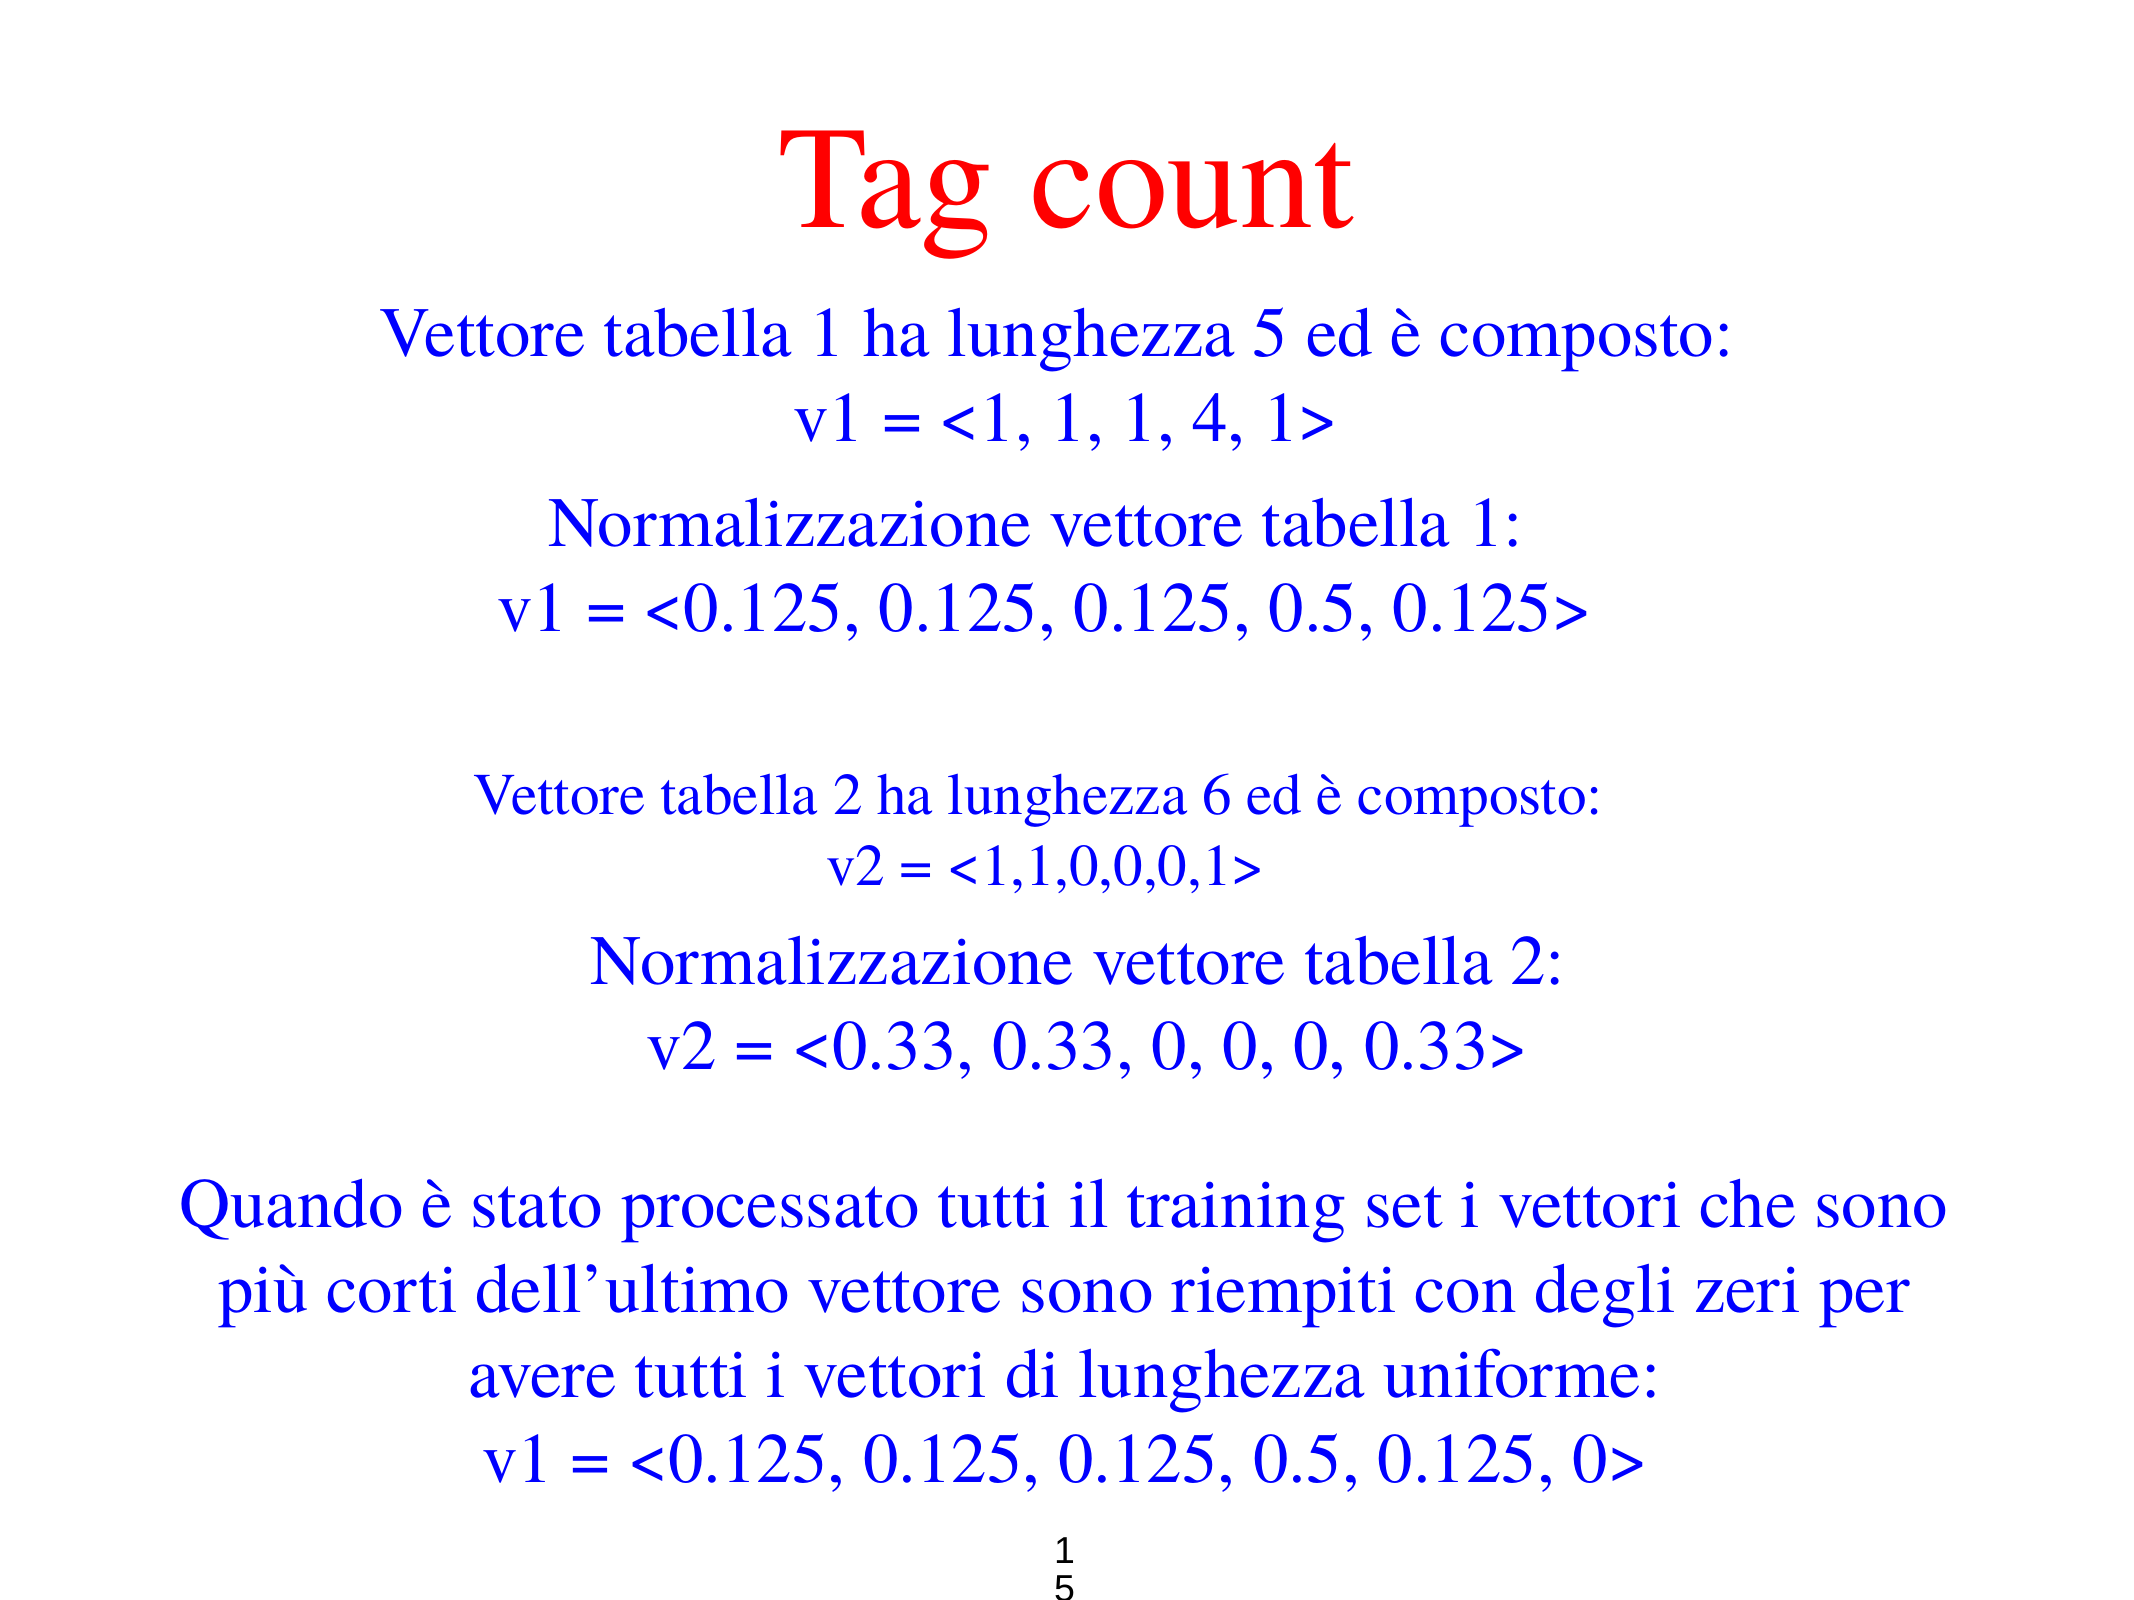

# Tag count
Vettore tabella 1 ha lunghezza 5 ed è composto:
v1 = <1, 1, 1, 4, 1>
Normalizzazione vettore tabella 1:
v1 = <0.125, 0.125, 0.125, 0.5, 0.125>
Vettore tabella 2 ha lunghezza 6 ed è composto:
v2 = <1,1,0,0,0,1>
Normalizzazione vettore tabella 2:
v2 = <0.33, 0.33, 0, 0, 0, 0.33>
Quando è stato processato tutti il training set i vettori che sono più corti dell’ultimo vettore sono riempiti con degli zeri per avere tutti i vettori di lunghezza uniforme:
v1 = <0.125, 0.125, 0.125, 0.5, 0.125, 0>
15